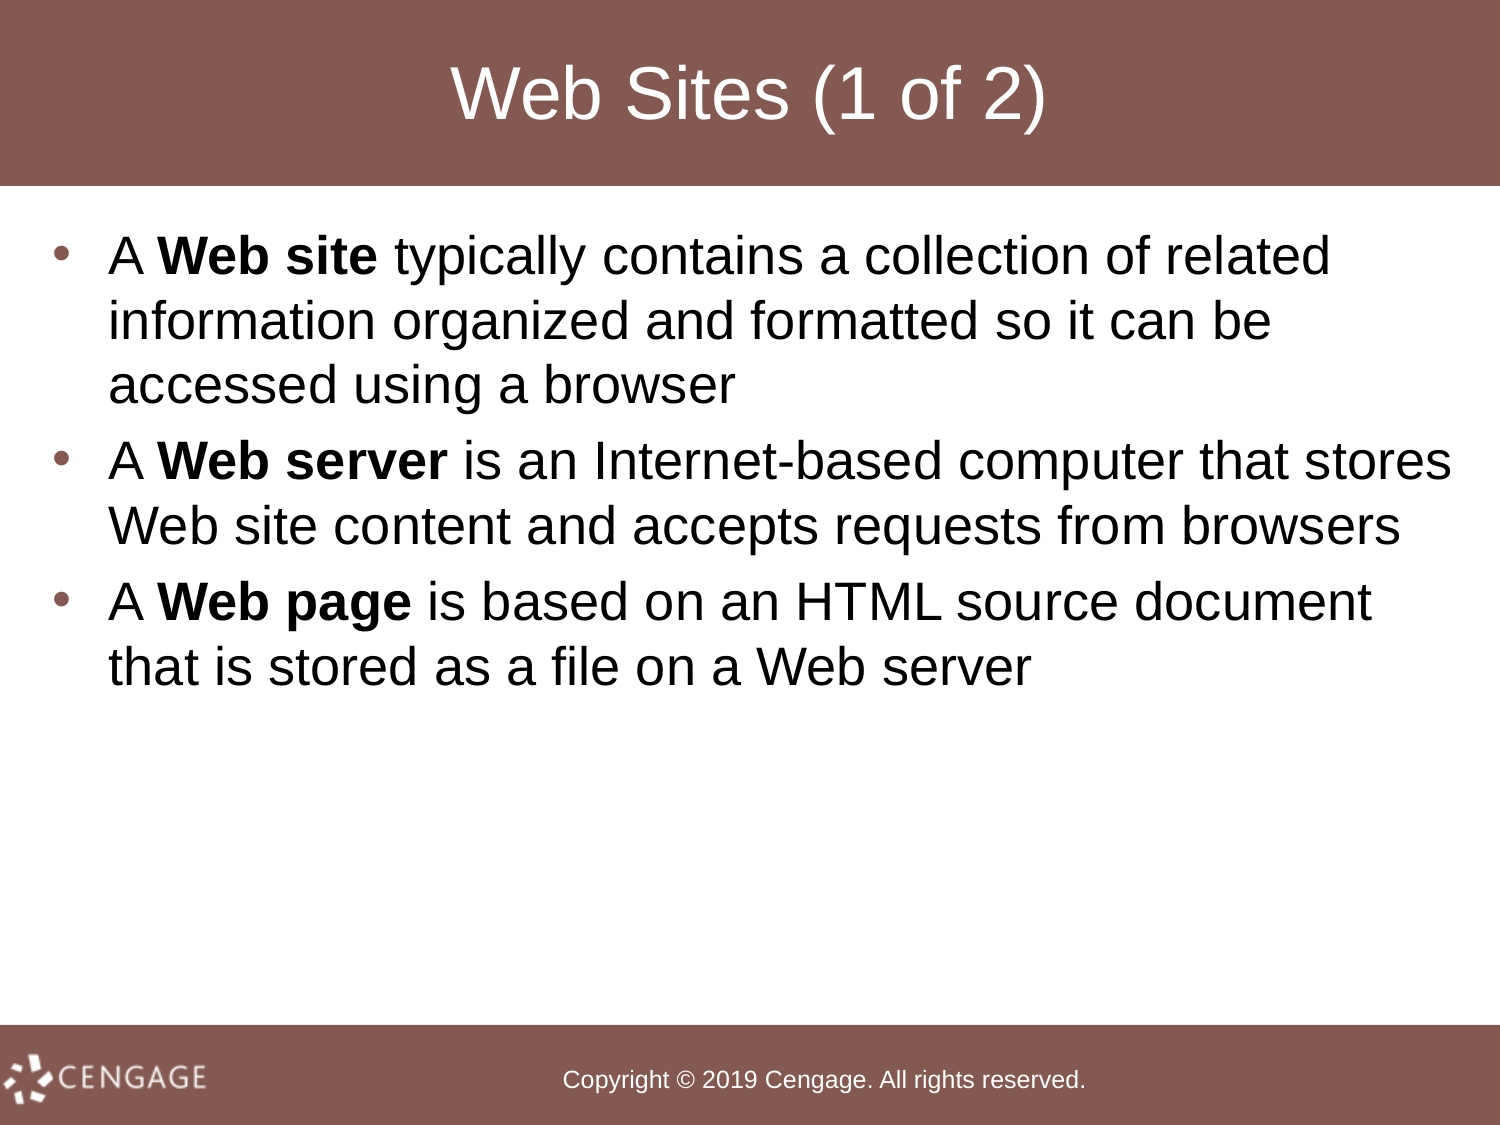

# Web Sites (1 of 2)
A Web site typically contains a collection of related information organized and formatted so it can be accessed using a browser
A Web server is an Internet-based computer that stores Web site content and accepts requests from browsers
A Web page is based on an HTML source document that is stored as a file on a Web server